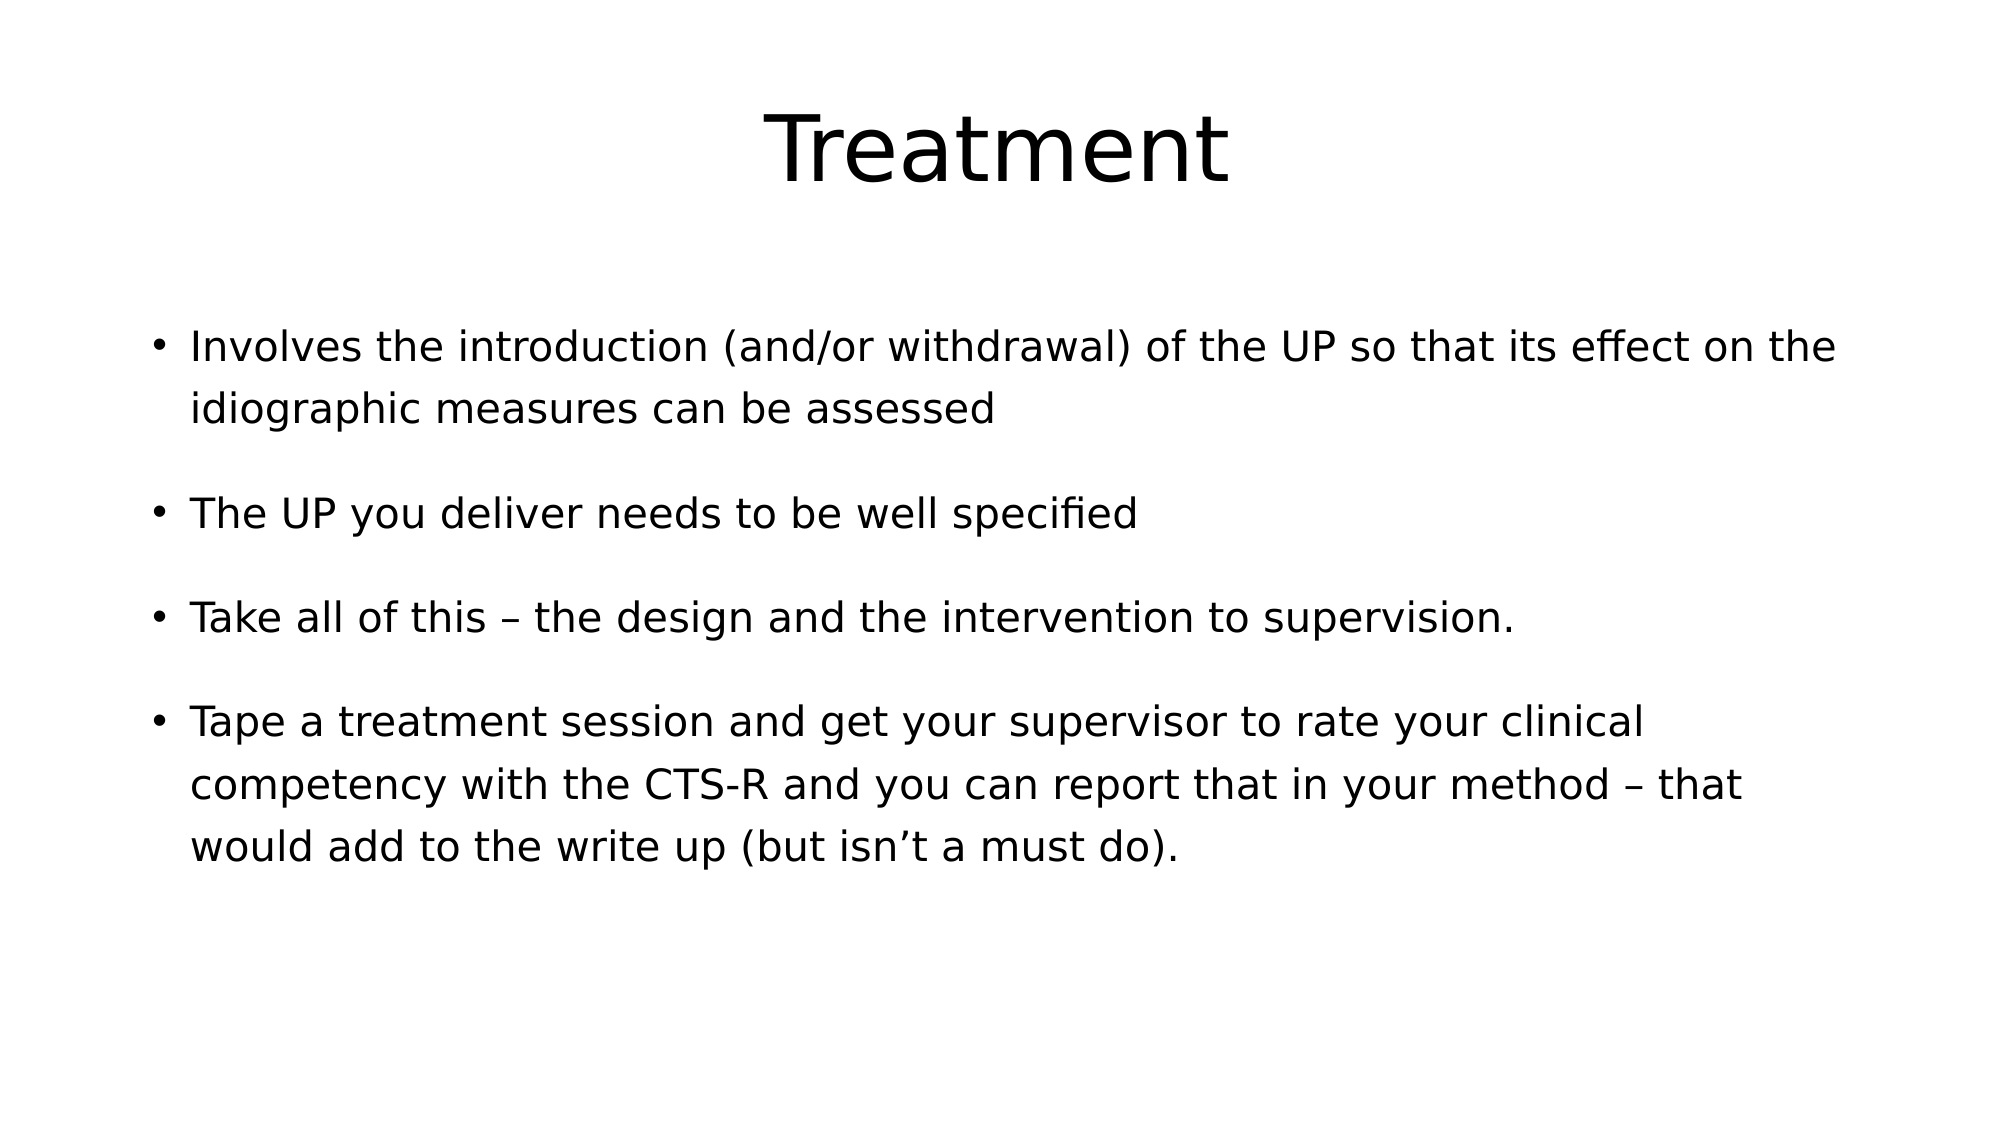

# Treatment
Involves the introduction (and/or withdrawal) of the UP so that its effect on the idiographic measures can be assessed
The UP you deliver needs to be well specified
Take all of this – the design and the intervention to supervision.
Tape a treatment session and get your supervisor to rate your clinical competency with the CTS-R and you can report that in your method – that would add to the write up (but isn’t a must do).